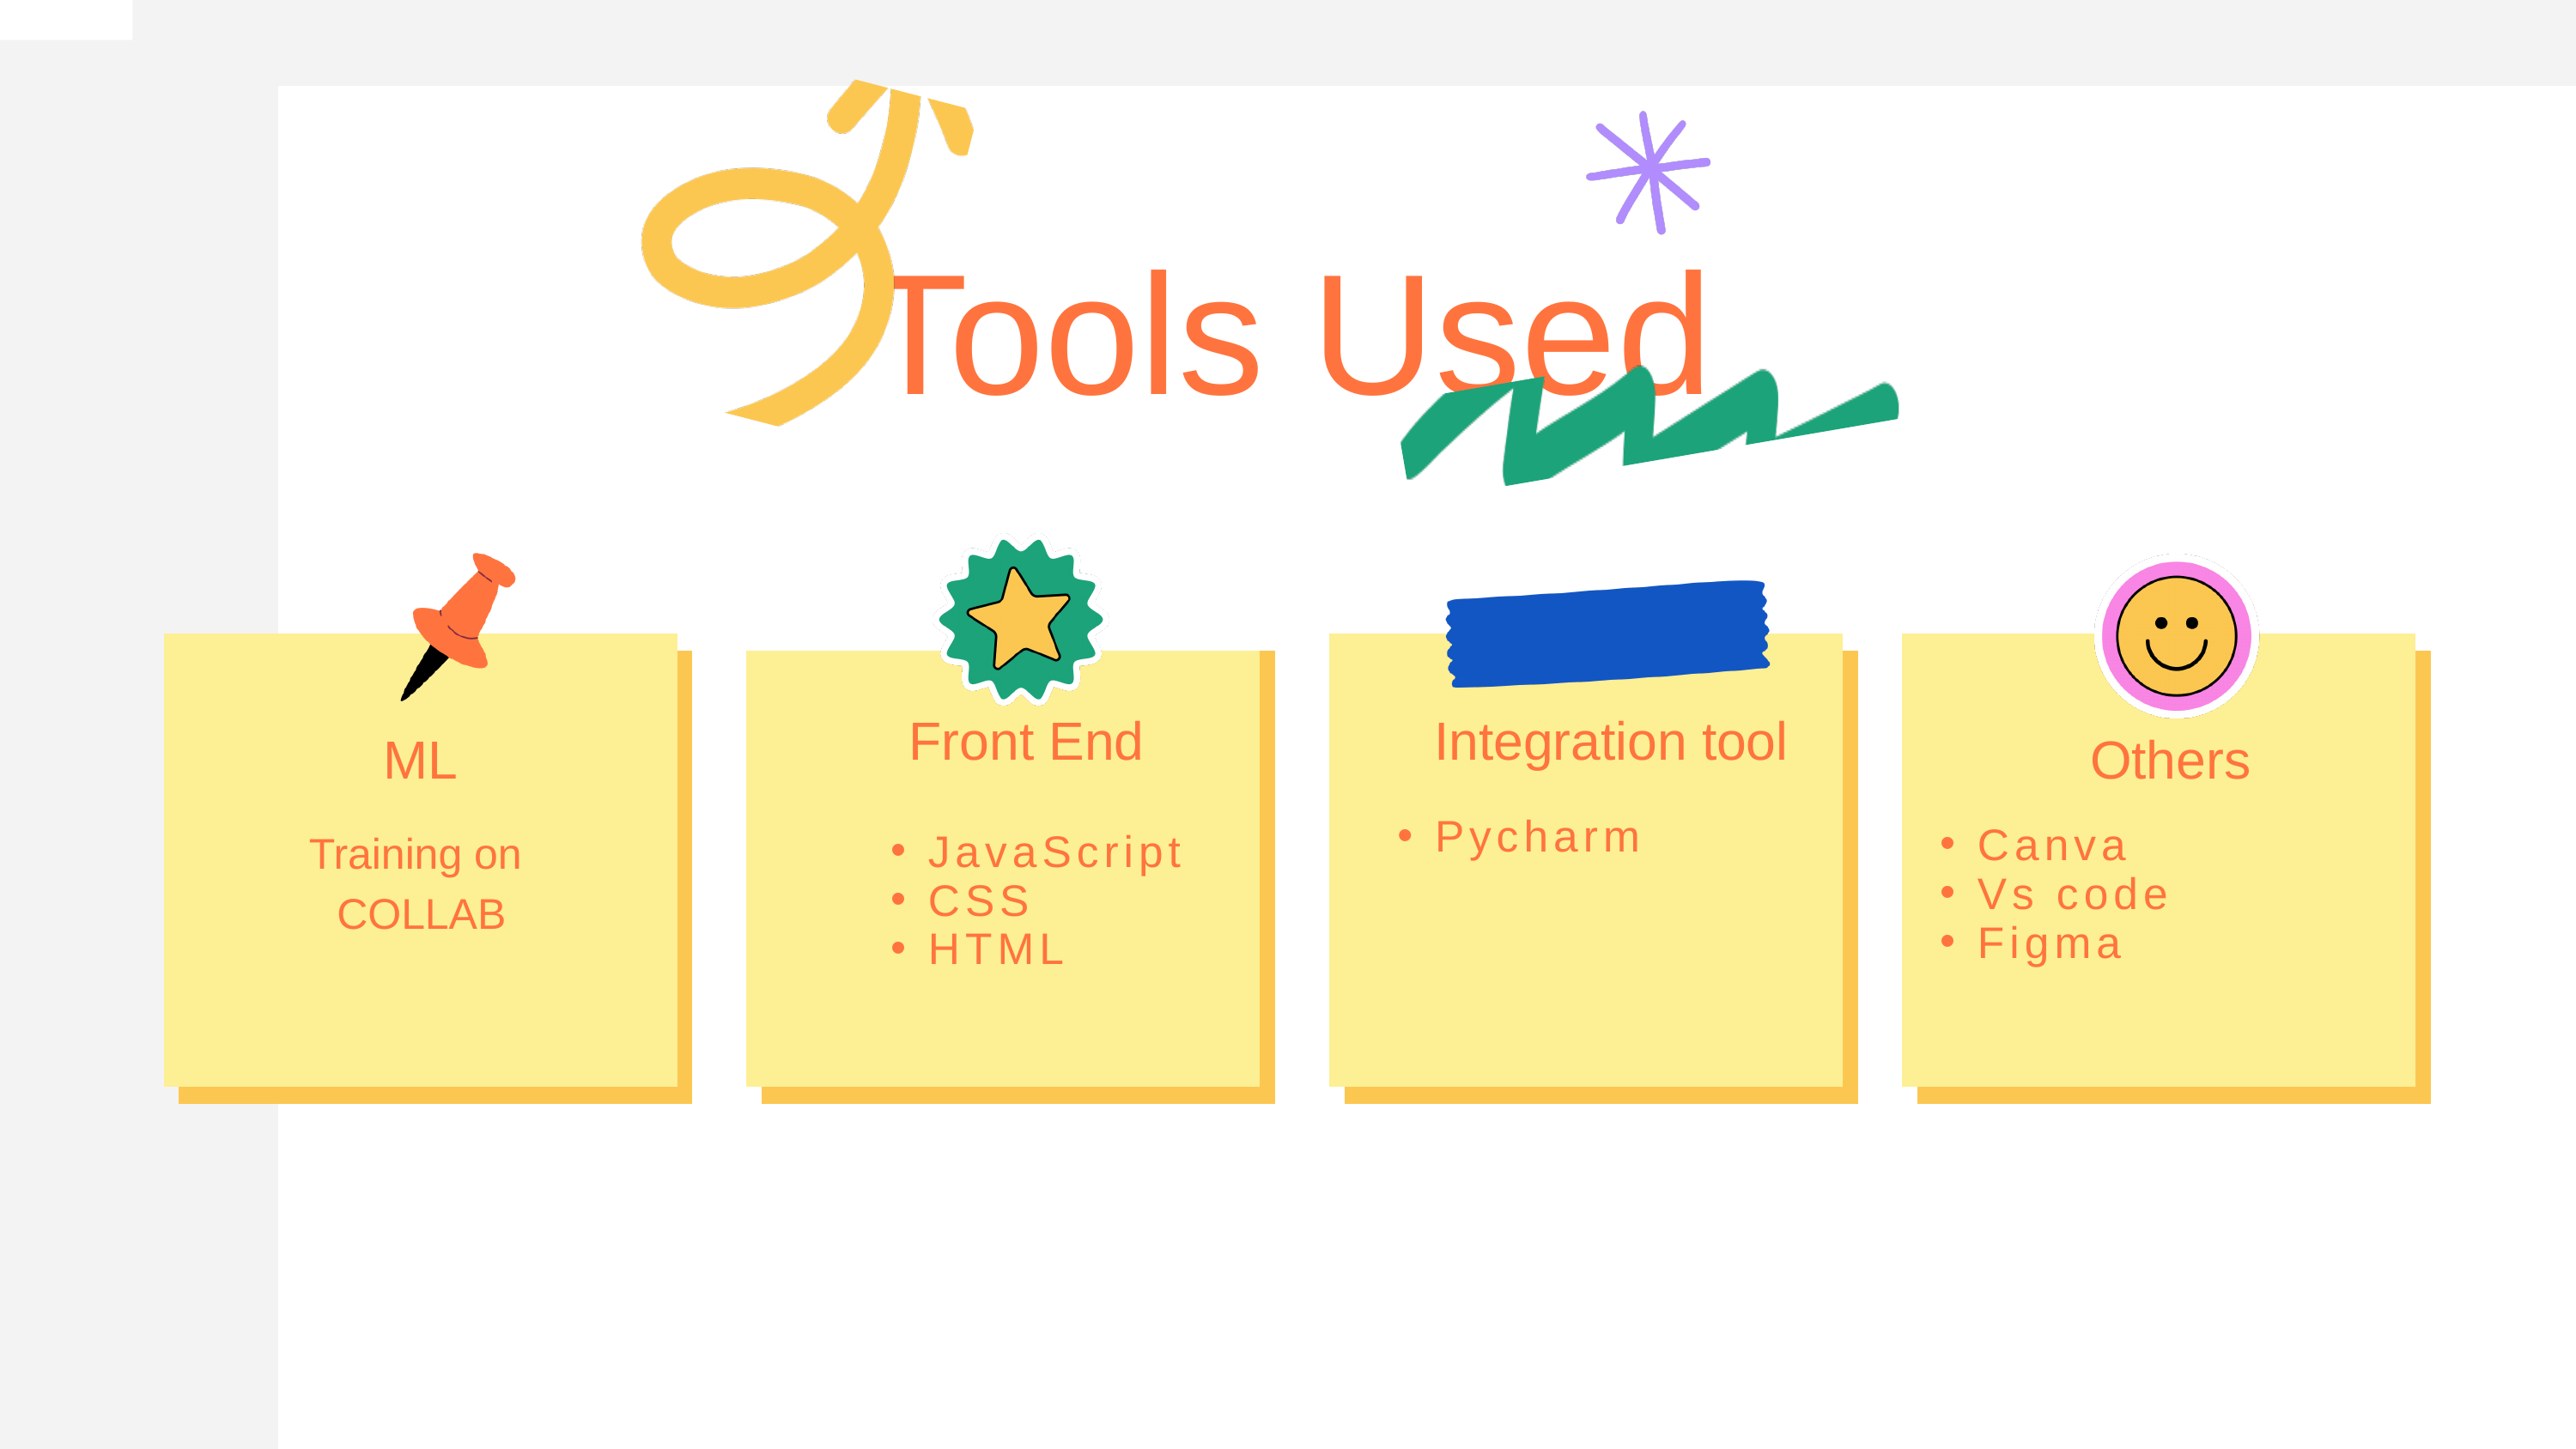

Tools Used

Front End
Integration tool
ML
Others
Pycharm
Training on
COLLAB
Canva
Vs code
Figma
JavaScript
CSS
HTML